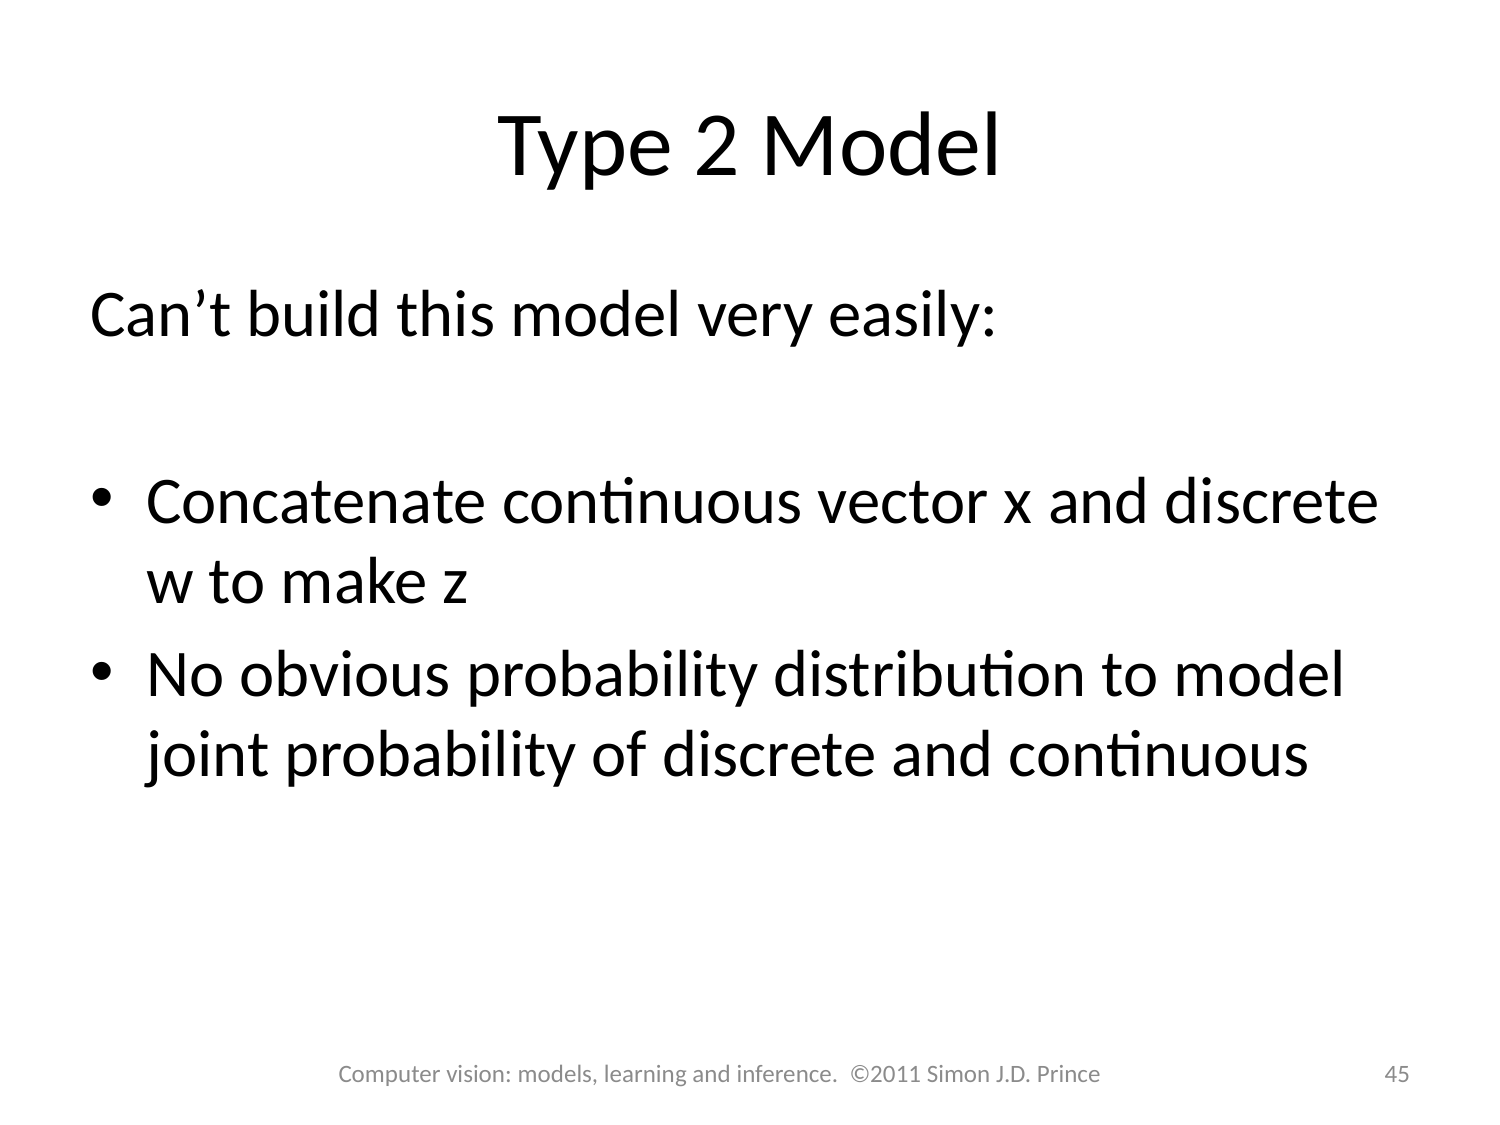

# Type 2 Model
Can’t build this model very easily:

Concatenate continuous vector x and discrete w to make z
No obvious probability distribution to model joint probability of discrete and continuous
Computer vision: models, learning and inference.  ©2011 Simon J.D. Prince
45